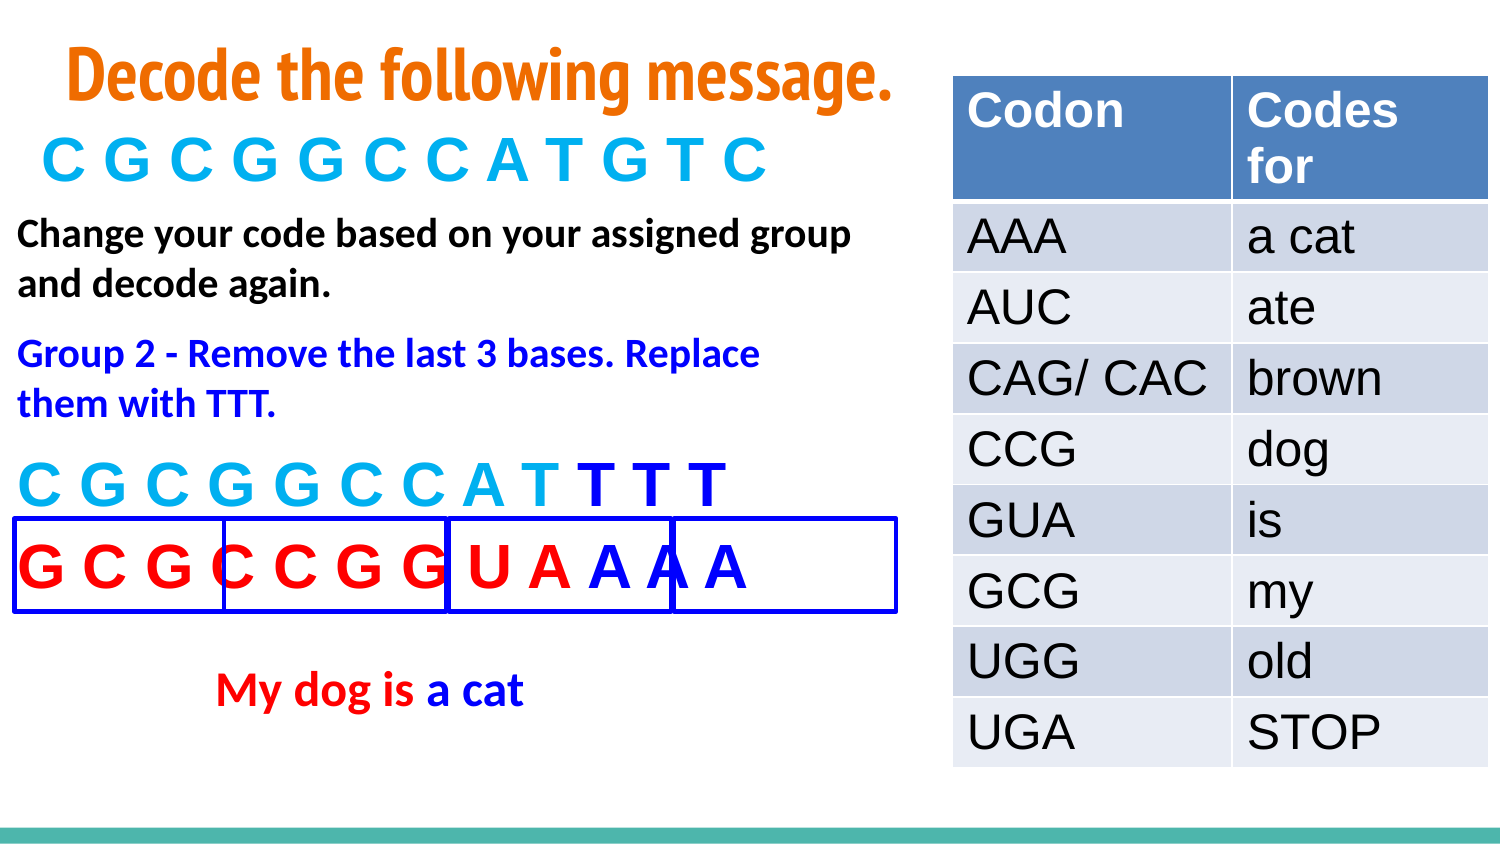

# Decode the following message.
| Codon | Codes for |
| --- | --- |
| AAA | a cat |
| AUC | ate |
| CAG/ CAC | brown |
| CCG | dog |
| GUA | is |
| GCG | my |
| UGG | old |
| UGA | STOP |
C G C G G C C A T G T C

Change your code based on your assigned group and decode again.

Group 2 - Remove the last 3 bases. Replace them with TTT.
C G C G G C C A T T T T

G C G C C G G U A A A A

My dog is a cat